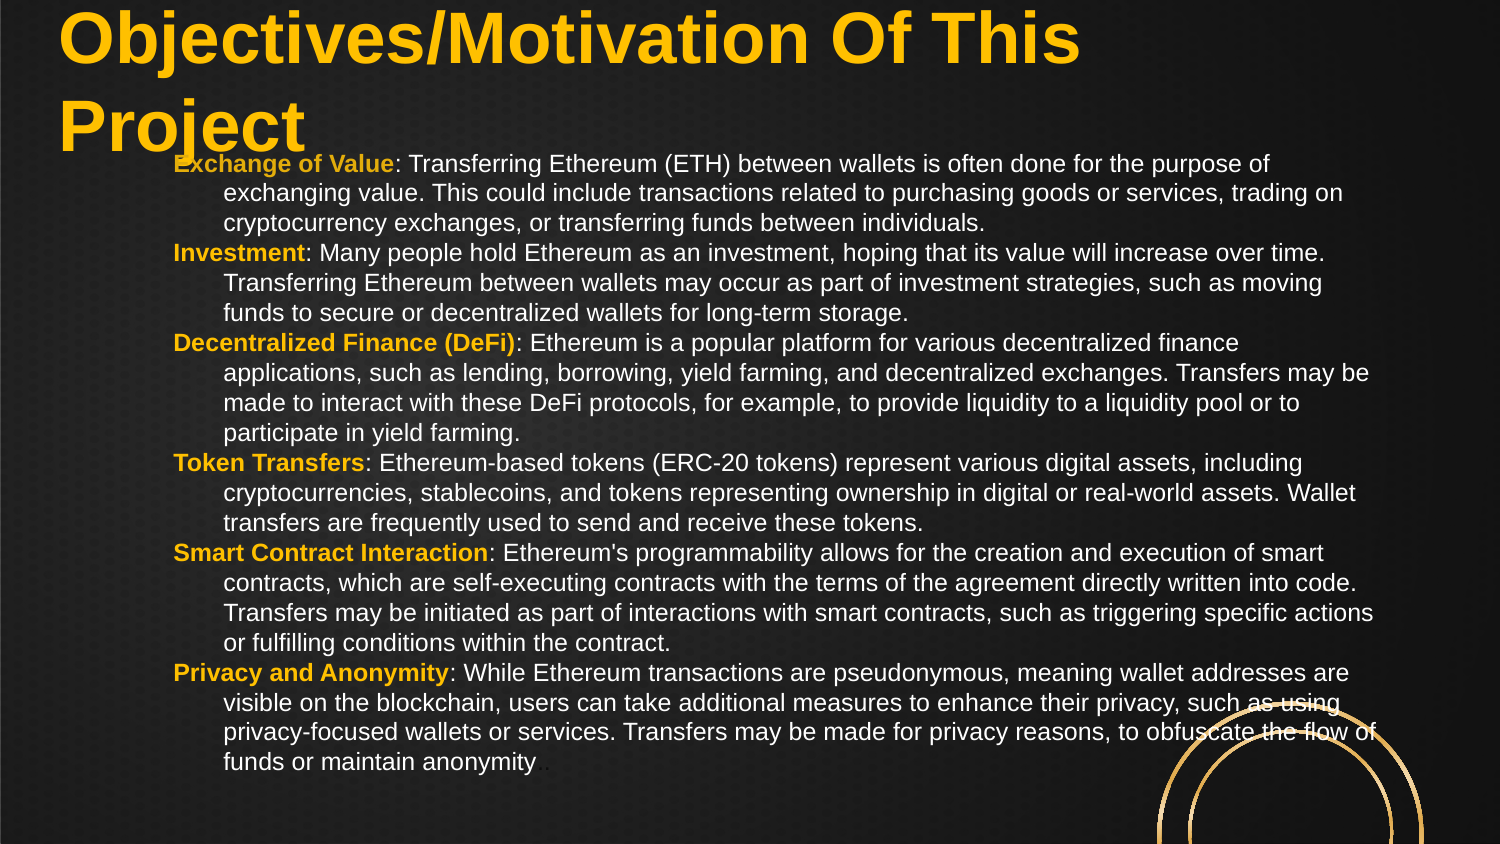

# Objectives/Motivation Of This Project
Exchange of Value: Transferring Ethereum (ETH) between wallets is often done for the purpose of exchanging value. This could include transactions related to purchasing goods or services, trading on cryptocurrency exchanges, or transferring funds between individuals.
Investment: Many people hold Ethereum as an investment, hoping that its value will increase over time. Transferring Ethereum between wallets may occur as part of investment strategies, such as moving funds to secure or decentralized wallets for long-term storage.
Decentralized Finance (DeFi): Ethereum is a popular platform for various decentralized finance applications, such as lending, borrowing, yield farming, and decentralized exchanges. Transfers may be made to interact with these DeFi protocols, for example, to provide liquidity to a liquidity pool or to participate in yield farming.
Token Transfers: Ethereum-based tokens (ERC-20 tokens) represent various digital assets, including cryptocurrencies, stablecoins, and tokens representing ownership in digital or real-world assets. Wallet transfers are frequently used to send and receive these tokens.
Smart Contract Interaction: Ethereum's programmability allows for the creation and execution of smart contracts, which are self-executing contracts with the terms of the agreement directly written into code. Transfers may be initiated as part of interactions with smart contracts, such as triggering specific actions or fulfilling conditions within the contract.
Privacy and Anonymity: While Ethereum transactions are pseudonymous, meaning wallet addresses are visible on the blockchain, users can take additional measures to enhance their privacy, such as using privacy-focused wallets or services. Transfers may be made for privacy reasons, to obfuscate the flow of funds or maintain anonymity..